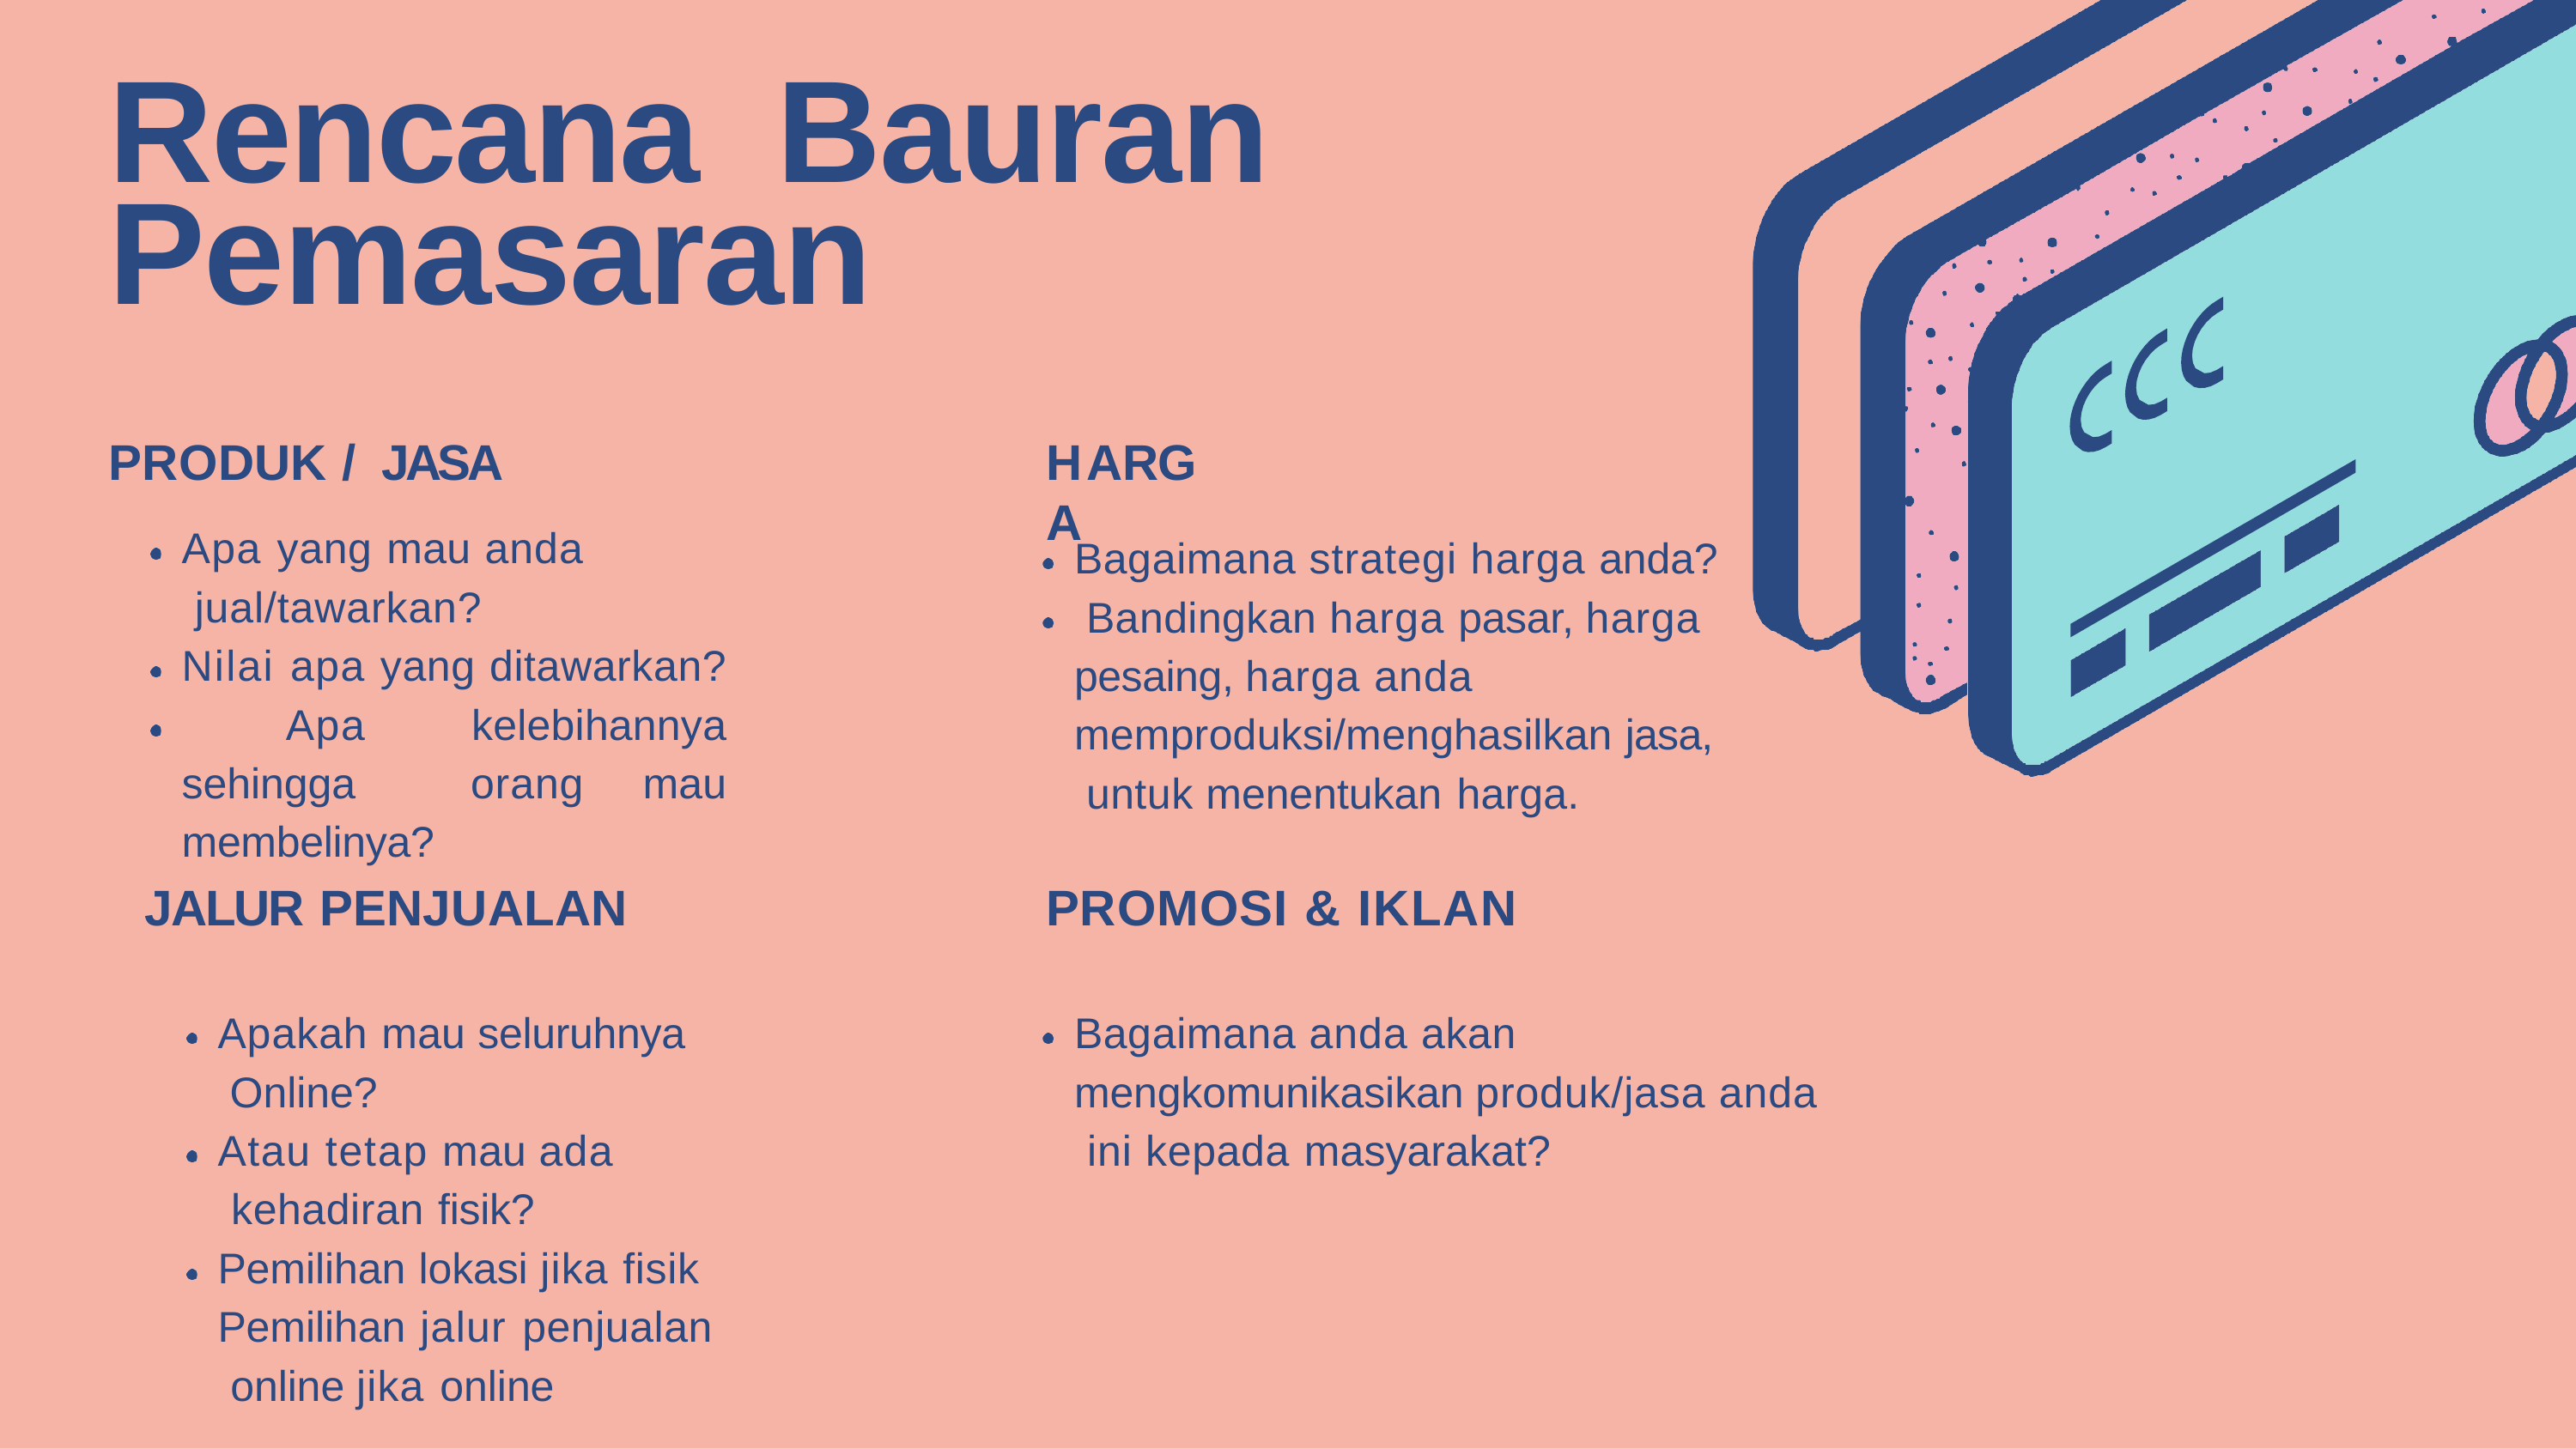

# Rencana  Bauran Pemasaran
PRODUK / JASA
Apa yang mau anda  jual/tawarkan?
Nilai apa yang ditawarkan?  Apa kelebihannya sehingga  orang mau membelinya?
HARGA
Bagaimana strategi harga anda?  Bandingkan harga pasar, harga  pesaing, harga anda  memproduksi/menghasilkan jasa,  untuk menentukan harga.

JALUR PENJUALAN
PROMOSI & IKLAN
Apakah mau seluruhnya  Online?
Atau tetap mau ada  kehadiran fisik?
Pemilihan lokasi jika fisik  Pemilihan jalur penjualan  online jika online
Bagaimana anda akan  mengkomunikasikan produk/jasa anda  ini kepada masyarakat?